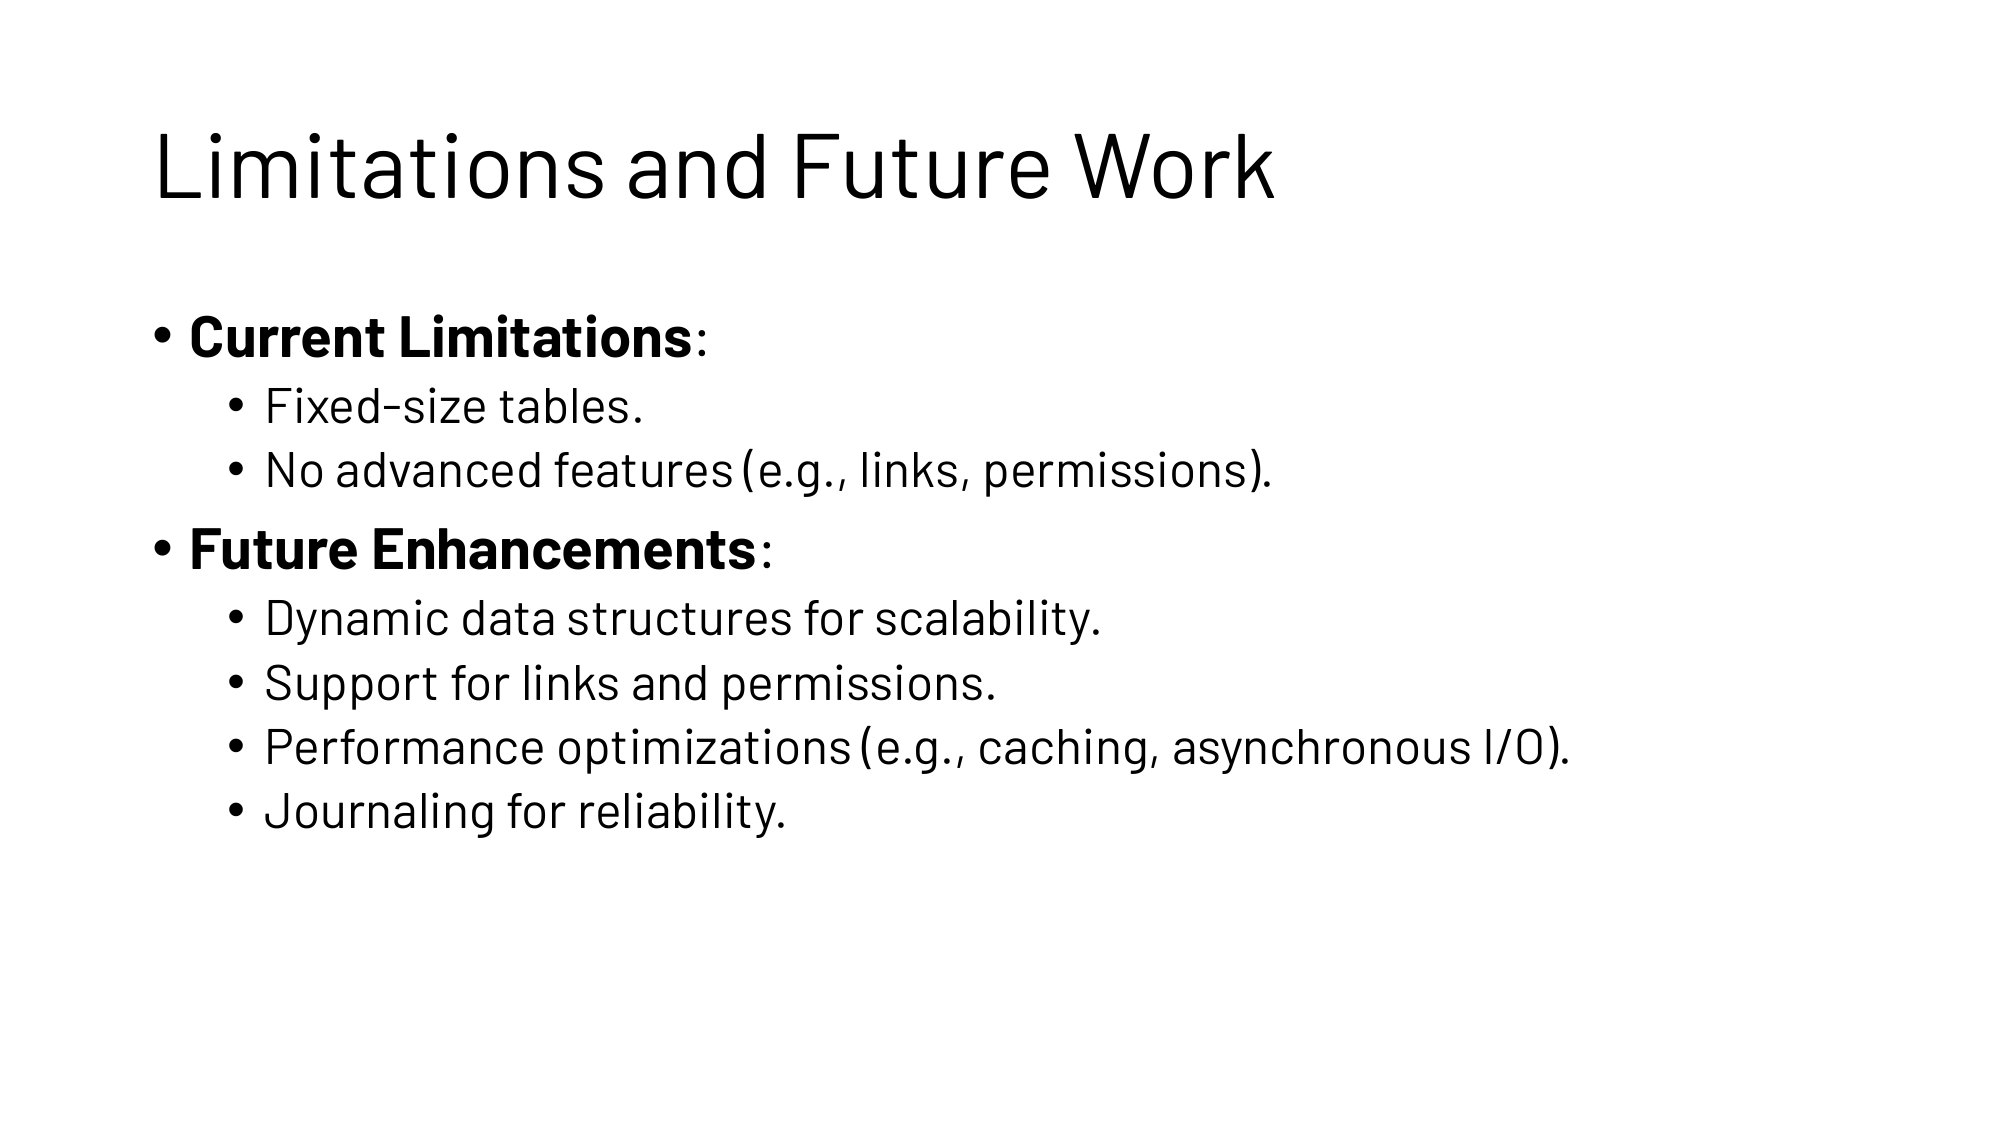

# Limitations and Future Work
Current Limitations:
Fixed-size tables.
No advanced features (e.g., links, permissions).
Future Enhancements:
Dynamic data structures for scalability.
Support for links and permissions.
Performance optimizations (e.g., caching, asynchronous I/O).
Journaling for reliability.